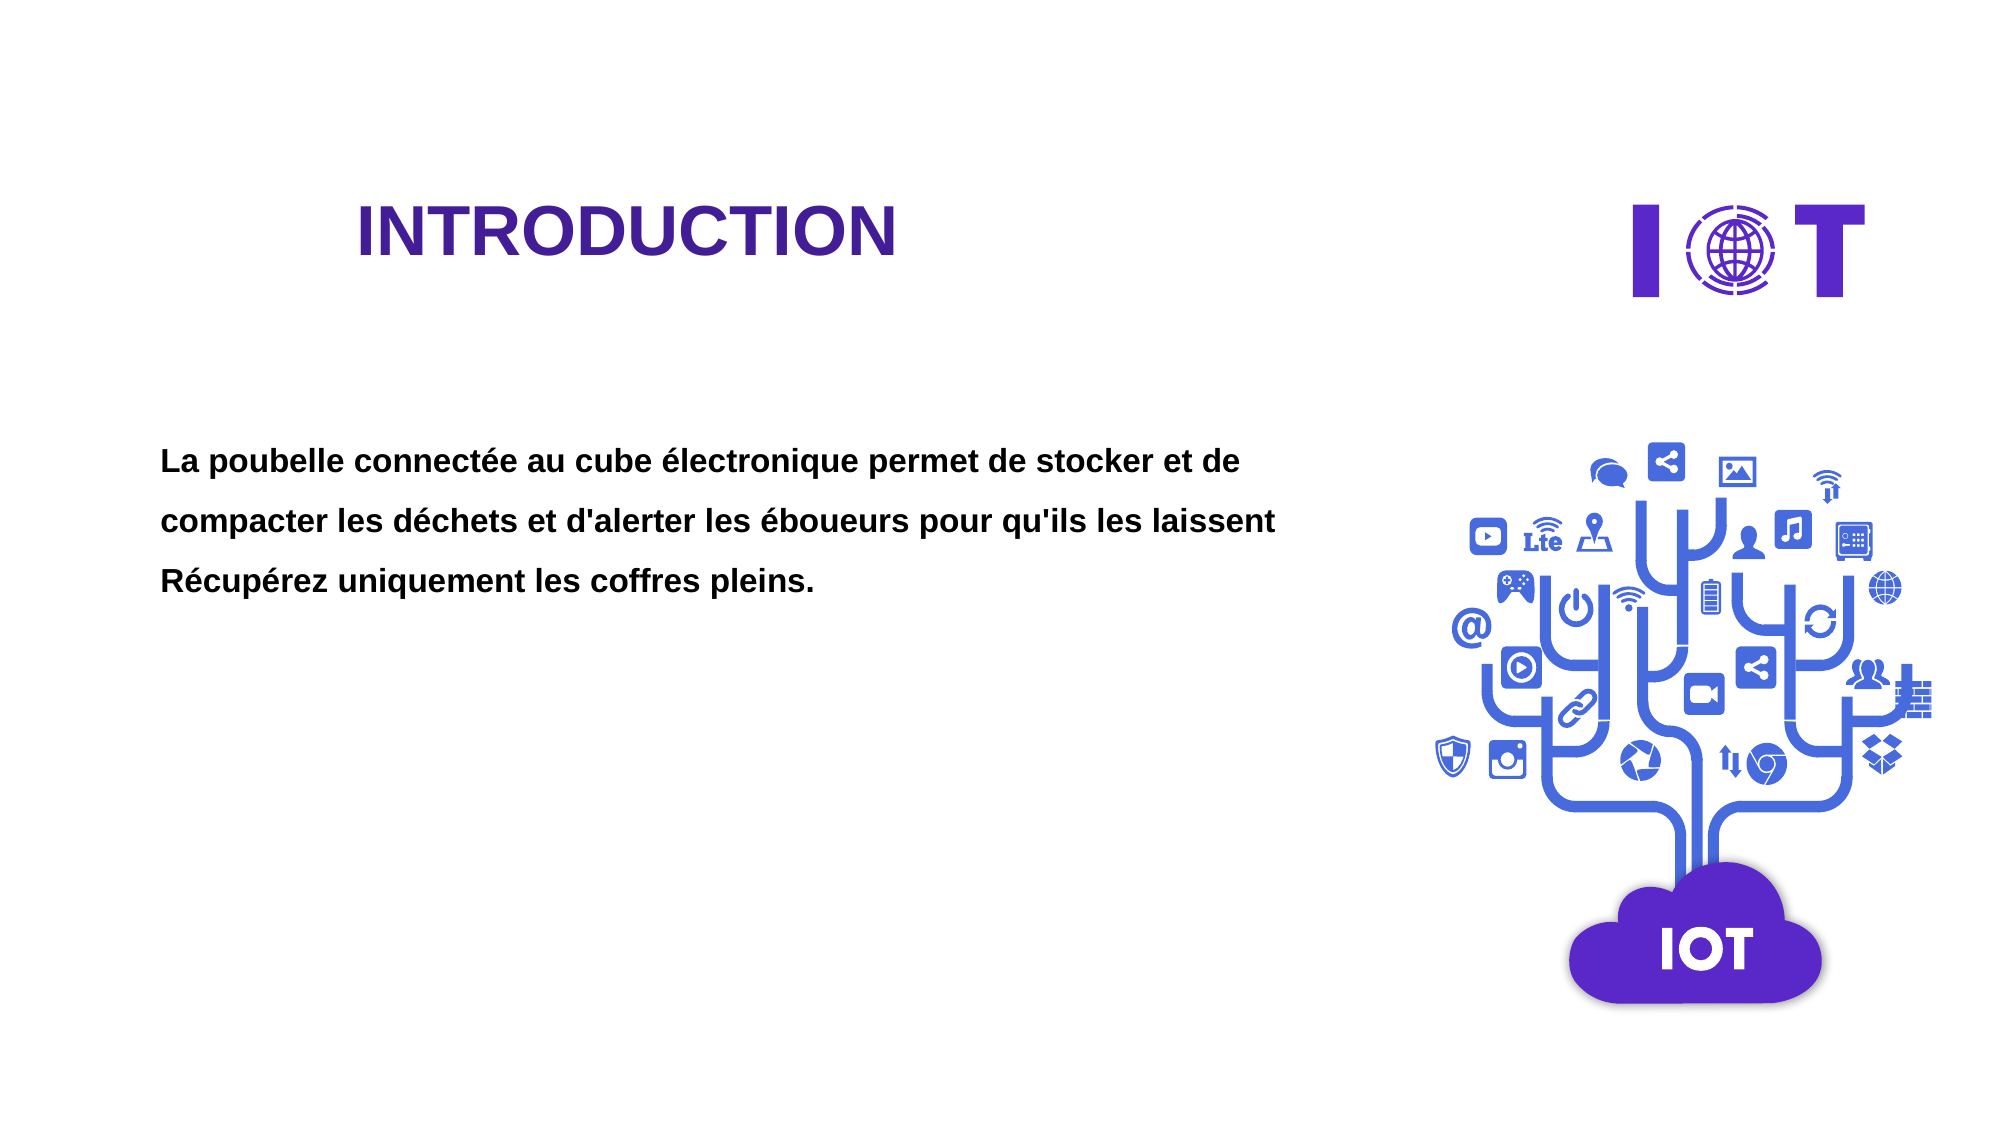

INTRODUCTION

La poubelle connectée au cube électronique permet de stocker et de compacter les déchets et d'alerter les éboueurs pour qu'ils les laissent Récupérez uniquement les coffres pleins.